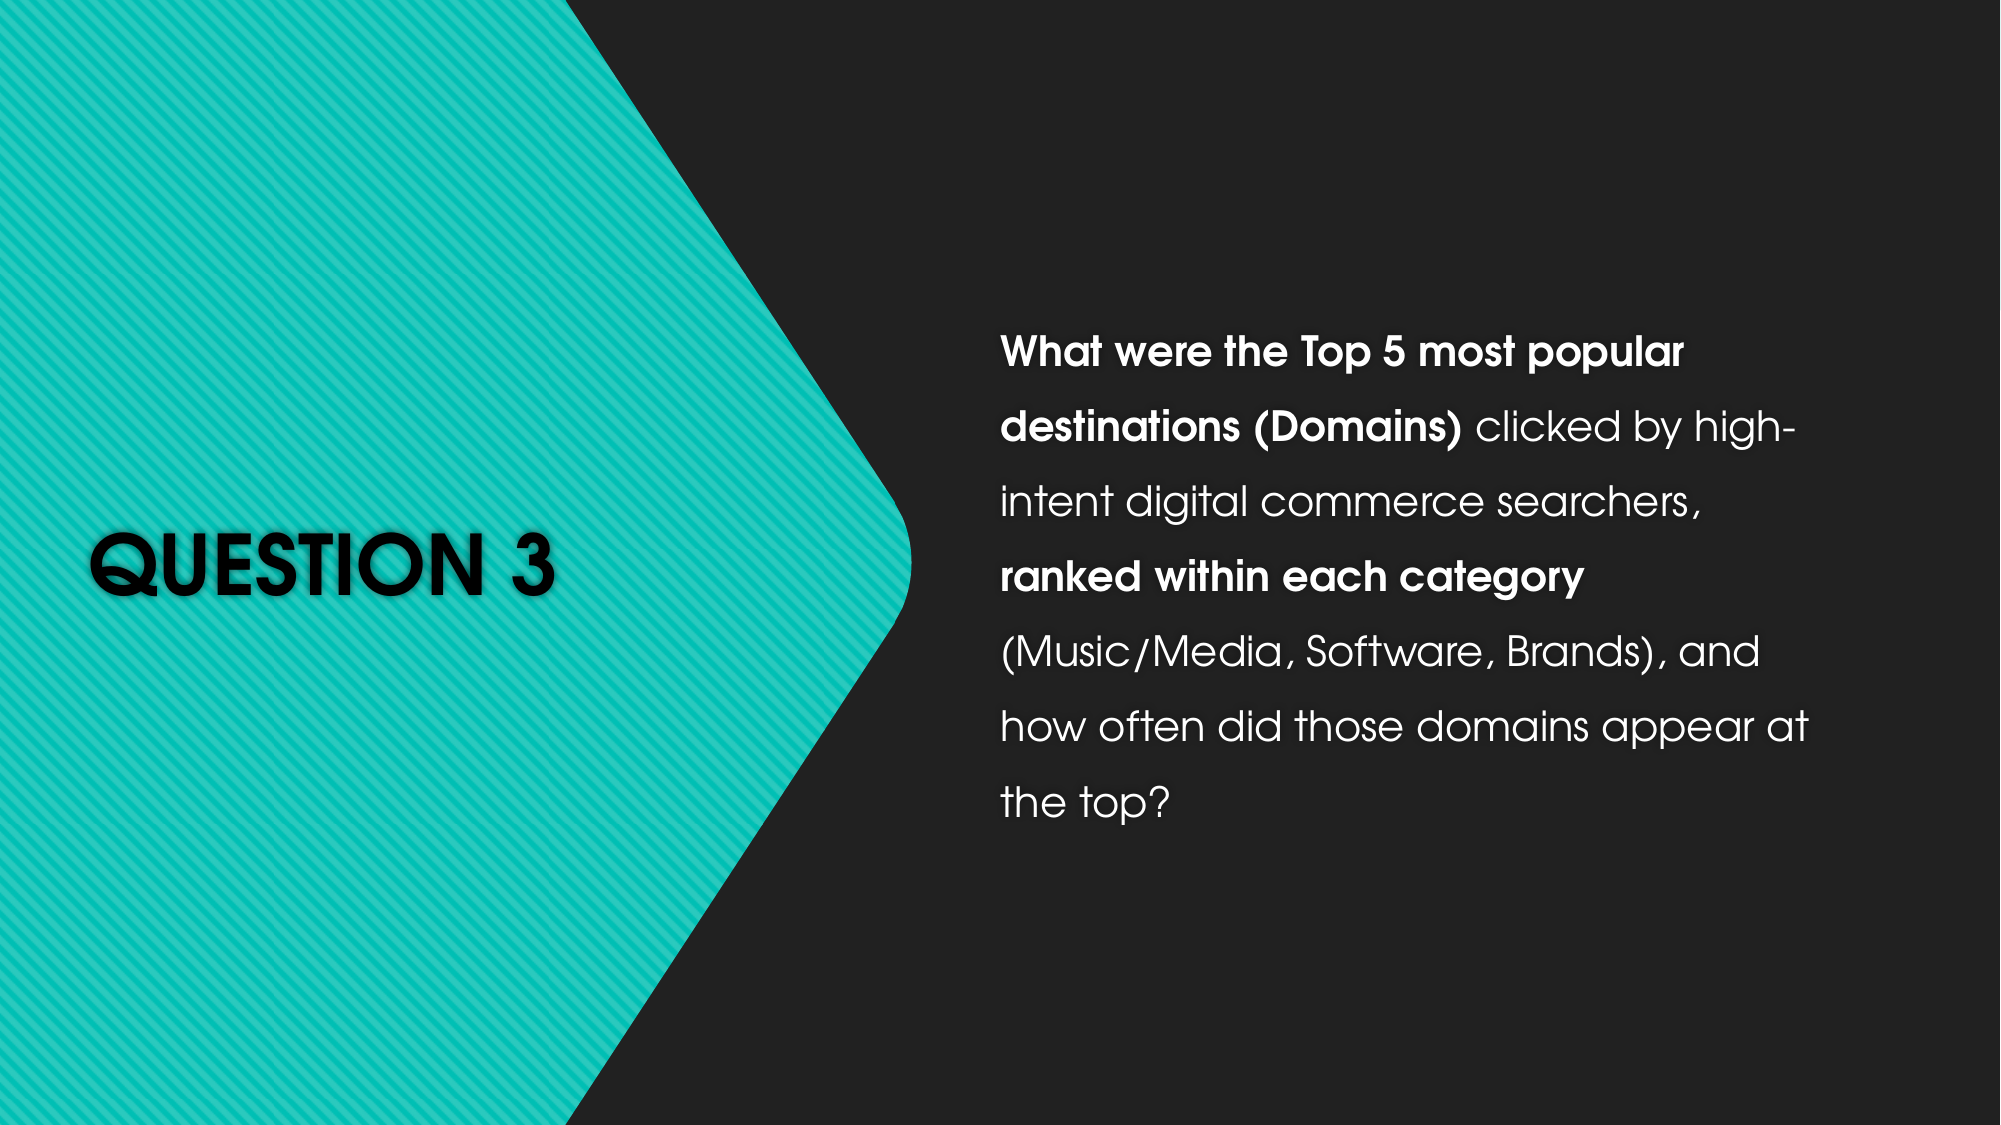

What were the Top 5 most popular destinations (Domains) clicked by high-intent digital commerce searchers, ranked within each category (Music/Media, Software, Brands), and how often did those domains appear at the top?
# QUESTION 3